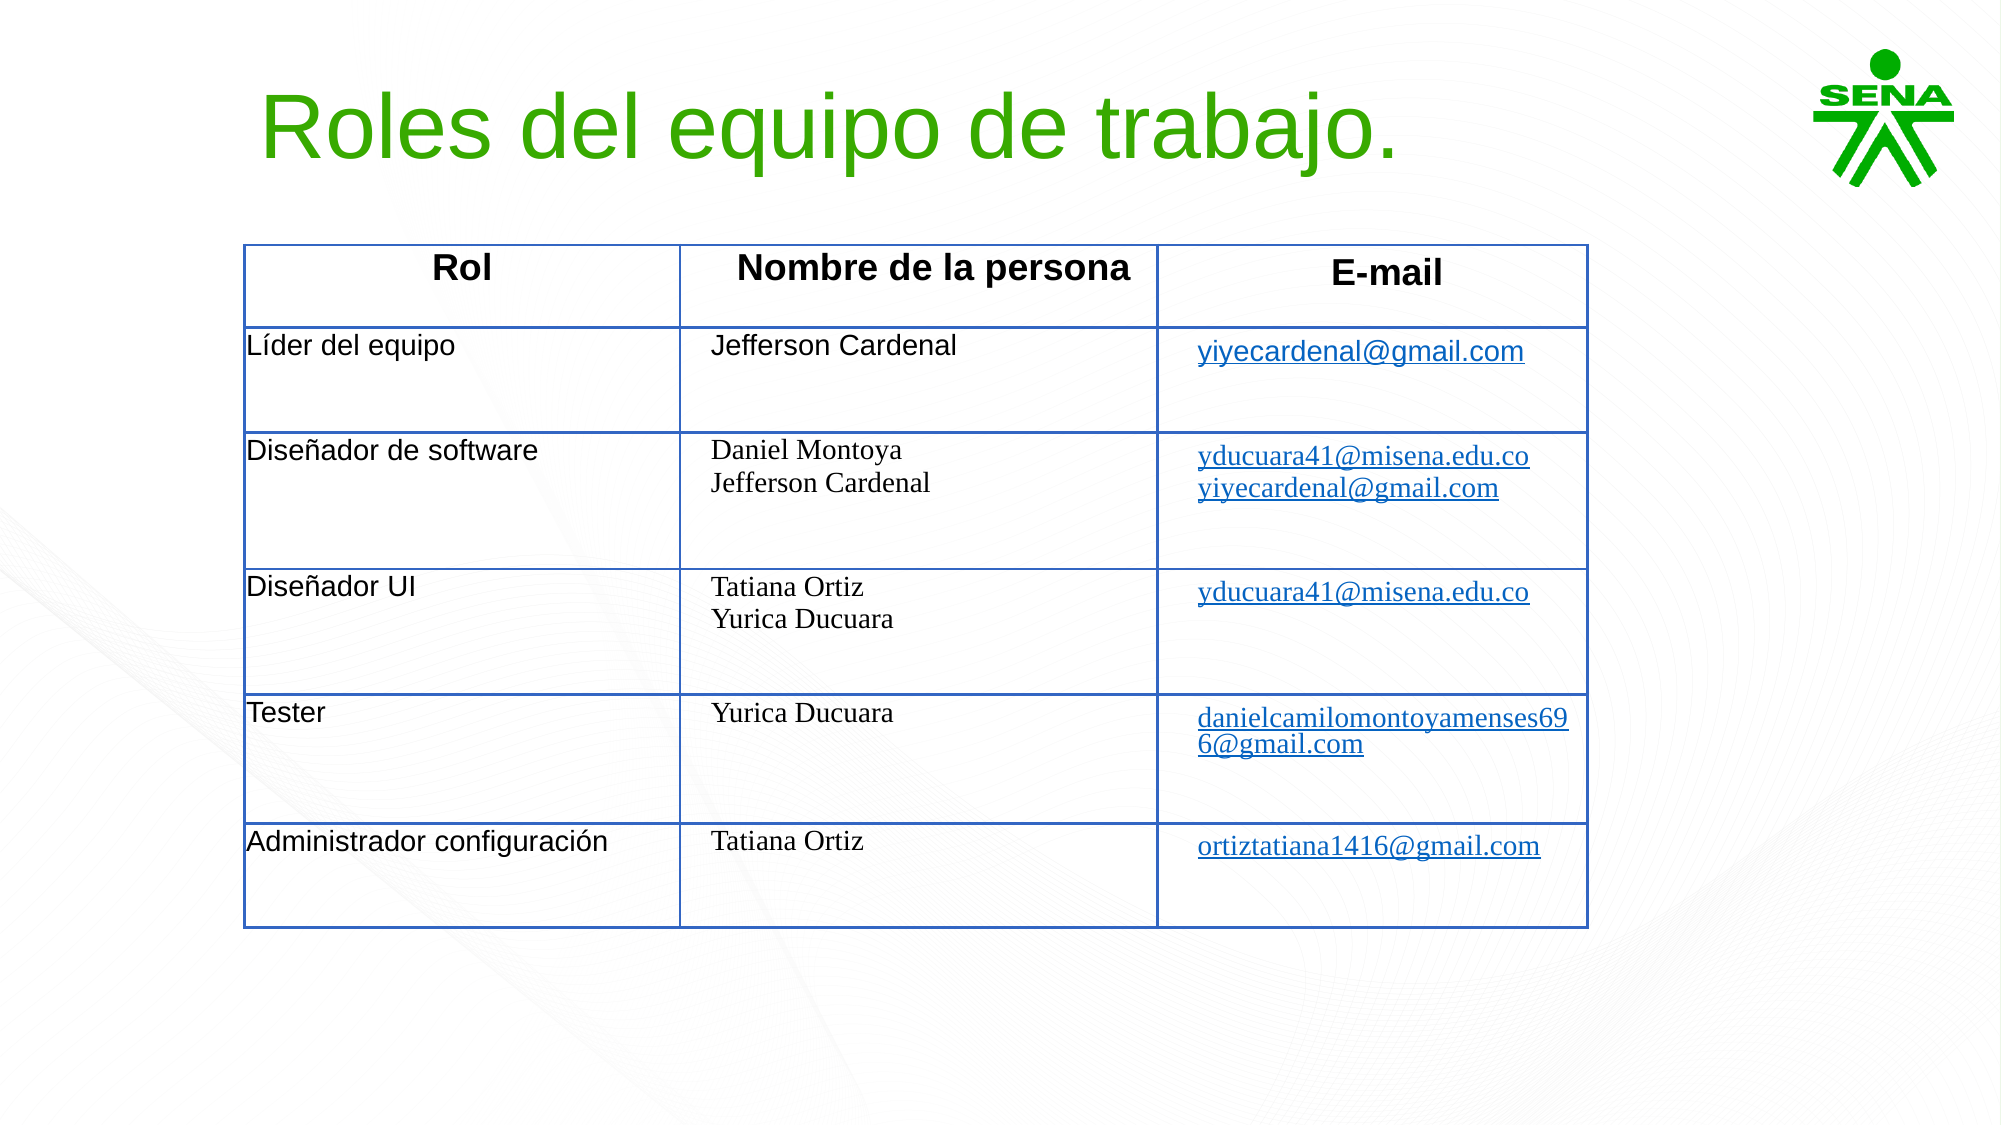

Roles del equipo de trabajo.
| Rol | Nombre de la persona | E-mail |
| --- | --- | --- |
| Líder del equipo | Jefferson Cardenal | yiyecardenal@gmail.com |
| Diseñador de software | Daniel Montoya Jefferson Cardenal | yducuara41@misena.edu.co yiyecardenal@gmail.com |
| Diseñador UI | Tatiana Ortiz Yurica Ducuara | yducuara41@misena.edu.co |
| Tester | Yurica Ducuara | danielcamilomontoyamenses696@gmail.com |
| Administrador configuración | Tatiana Ortiz | ortiztatiana1416@gmail.com |